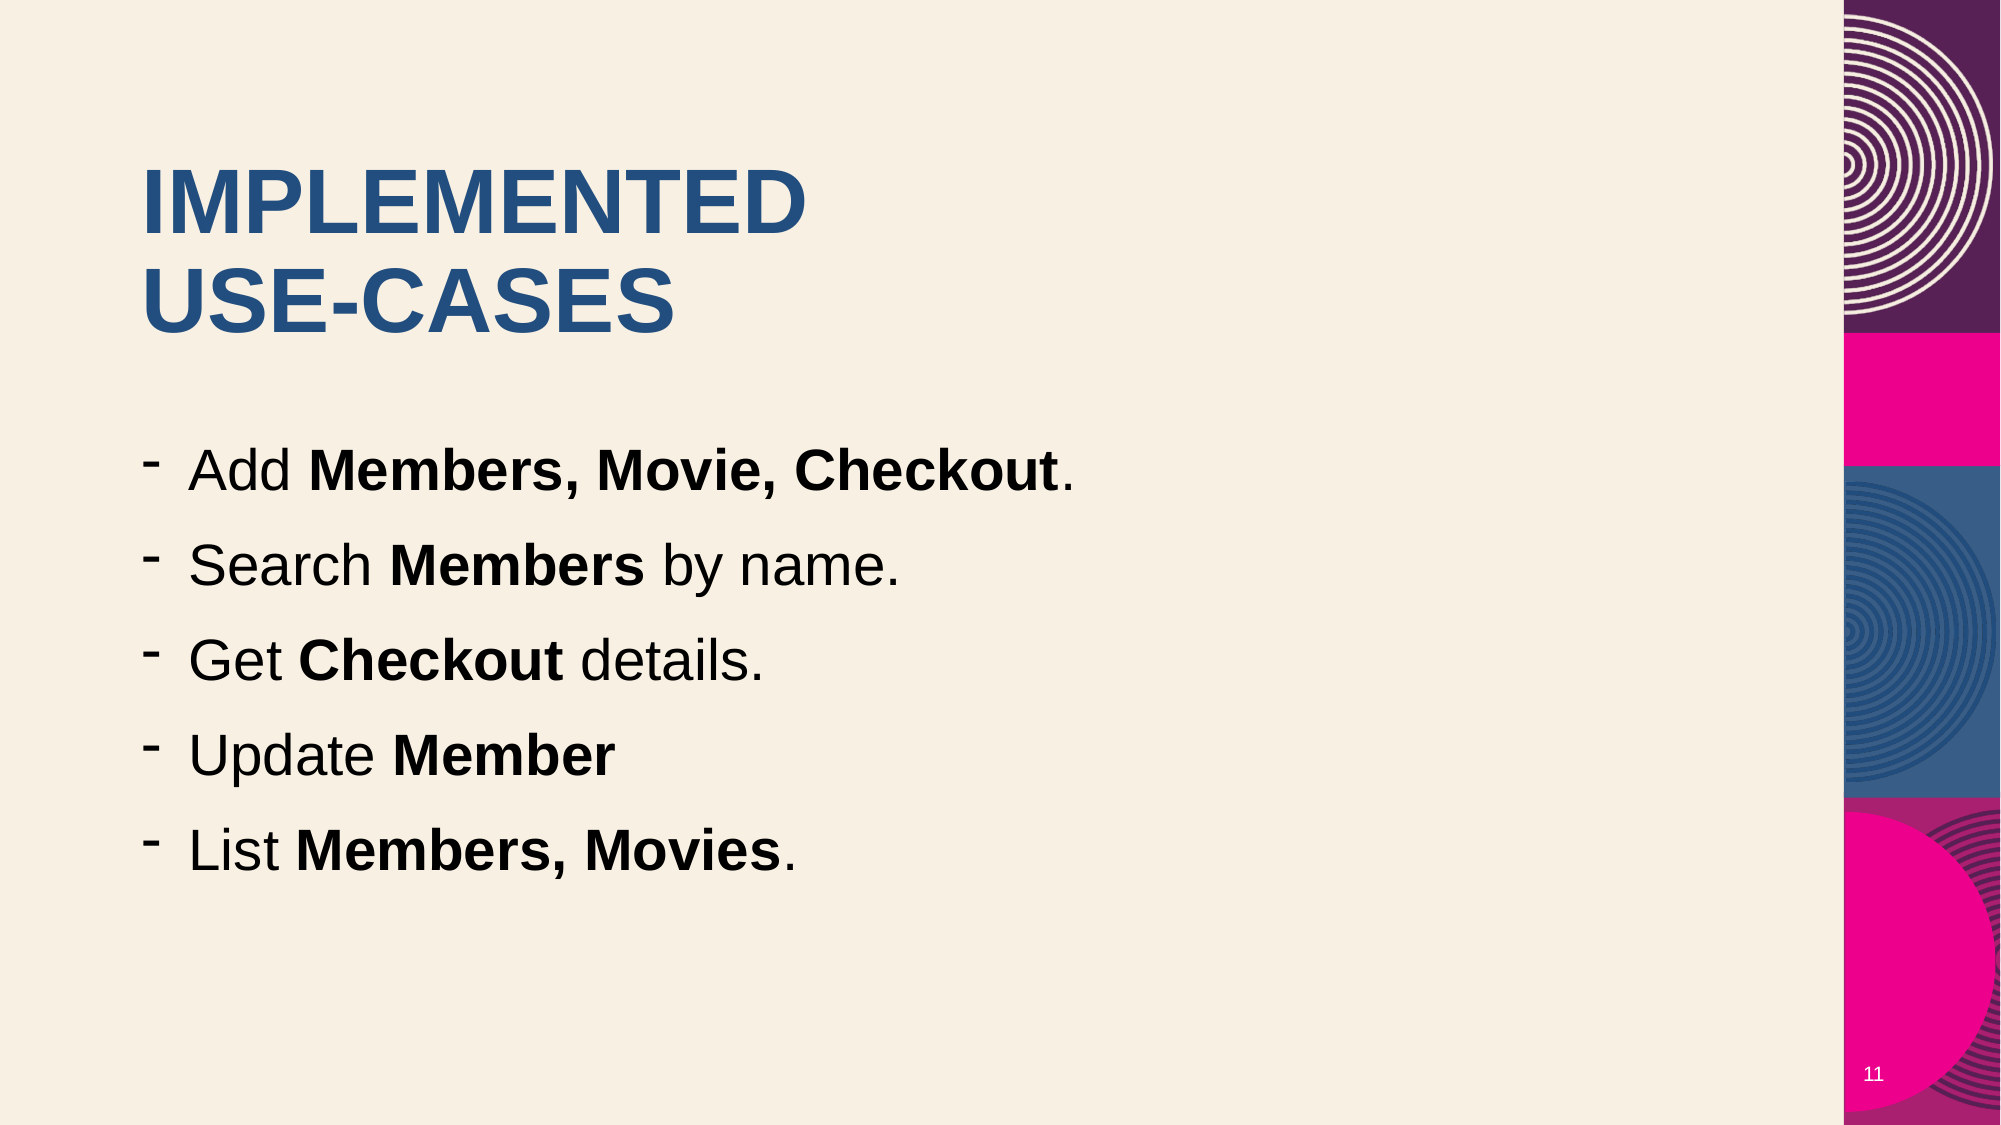

# Implemented Use-cases
Add Members, Movie, Checkout.
Search Members by name.
Get Checkout details.
Update Member
List Members, Movies.
11